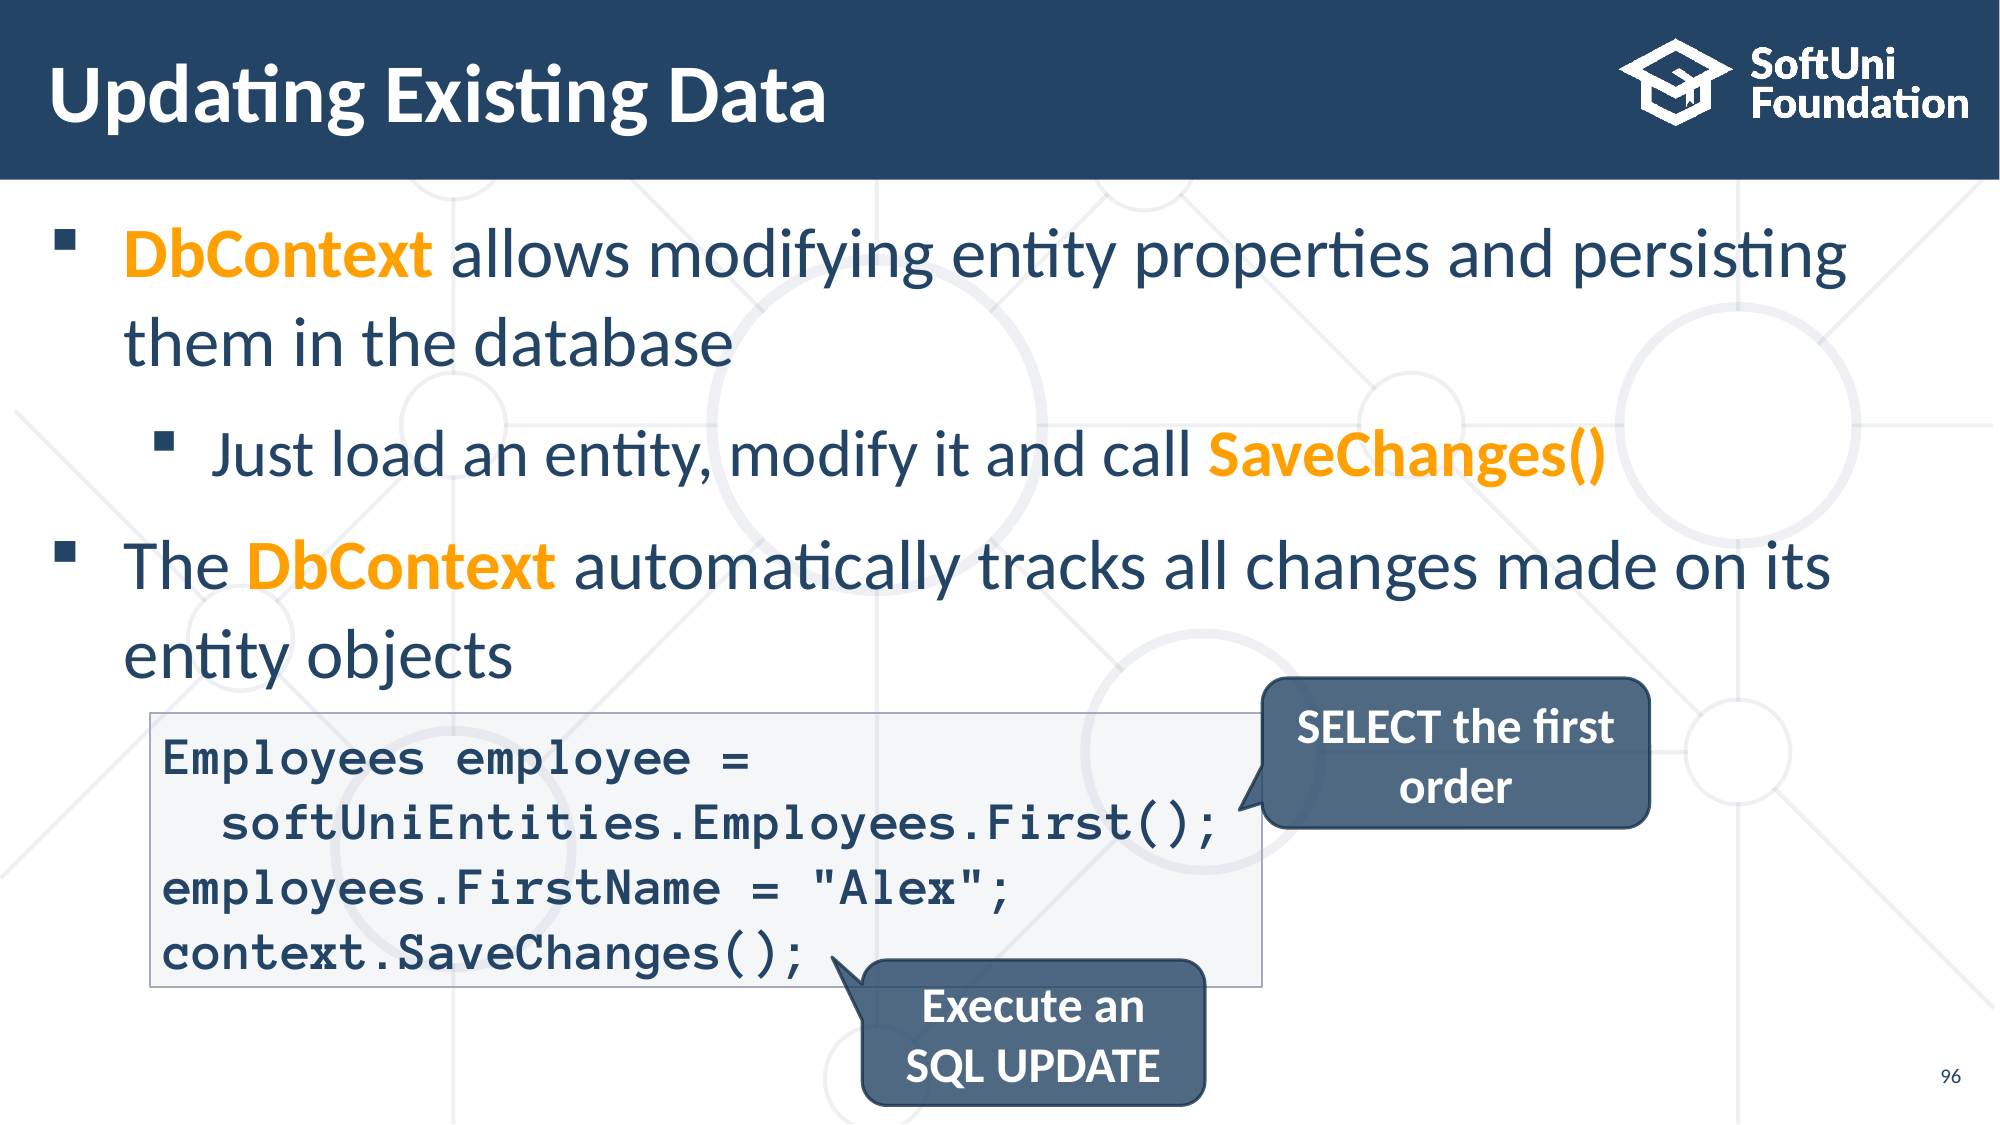

# Updating Existing Data
DbContext allows modifying entity properties and persisting
them in the database
Just load an entity, modify it and call SaveChanges()
The DbContext automatically tracks all changes made on its
entity objects
SELECT the first order
Employees employee =
  softUniEntities.Employees.First();
employees.FirstName = "Alex";
context.SaveChanges();
Execute an SQL UPDATE
96